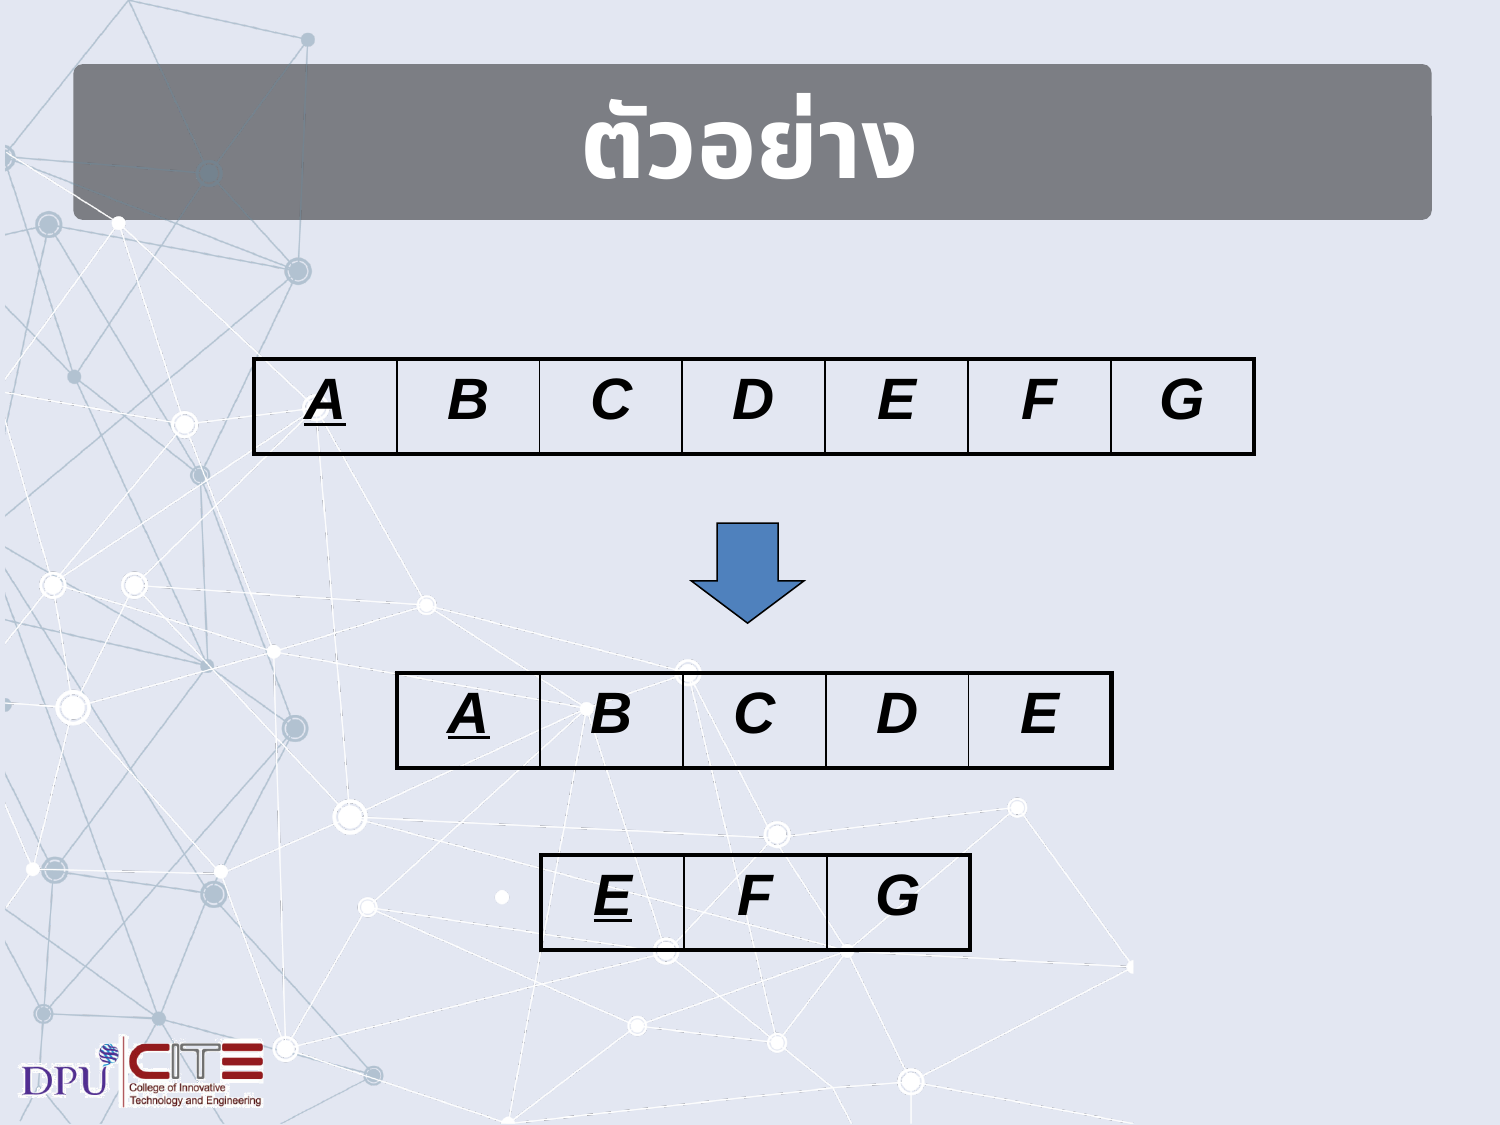

# ตัวอย่าง
| A | B | C | D | E | F | G |
| --- | --- | --- | --- | --- | --- | --- |

| A | B | C | D | E |
| --- | --- | --- | --- | --- |
| E | F | G |
| --- | --- | --- |